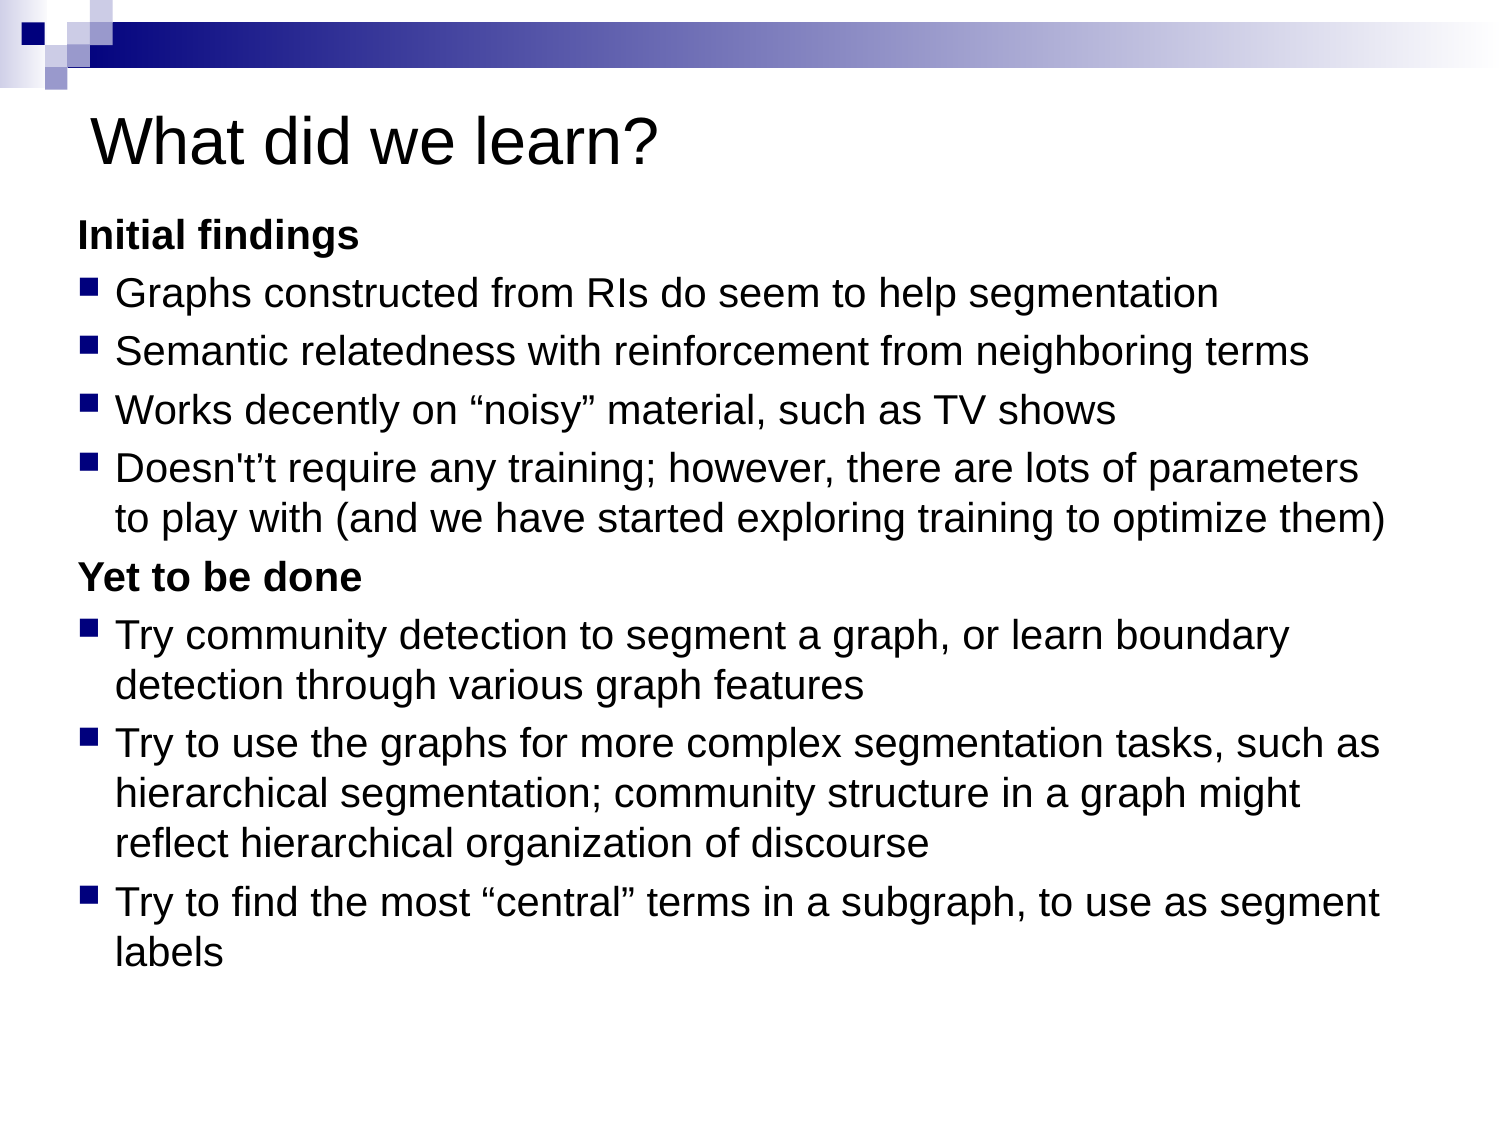

# What did we learn?
Initial findings
Graphs constructed from RIs do seem to help segmentation
Semantic relatedness with reinforcement from neighboring terms
Works decently on “noisy” material, such as TV shows
Doesn't’t require any training; however, there are lots of parameters to play with (and we have started exploring training to optimize them)
Yet to be done
Try community detection to segment a graph, or learn boundary detection through various graph features
Try to use the graphs for more complex segmentation tasks, such as hierarchical segmentation; community structure in a graph might reflect hierarchical organization of discourse
Try to find the most “central” terms in a subgraph, to use as segment labels